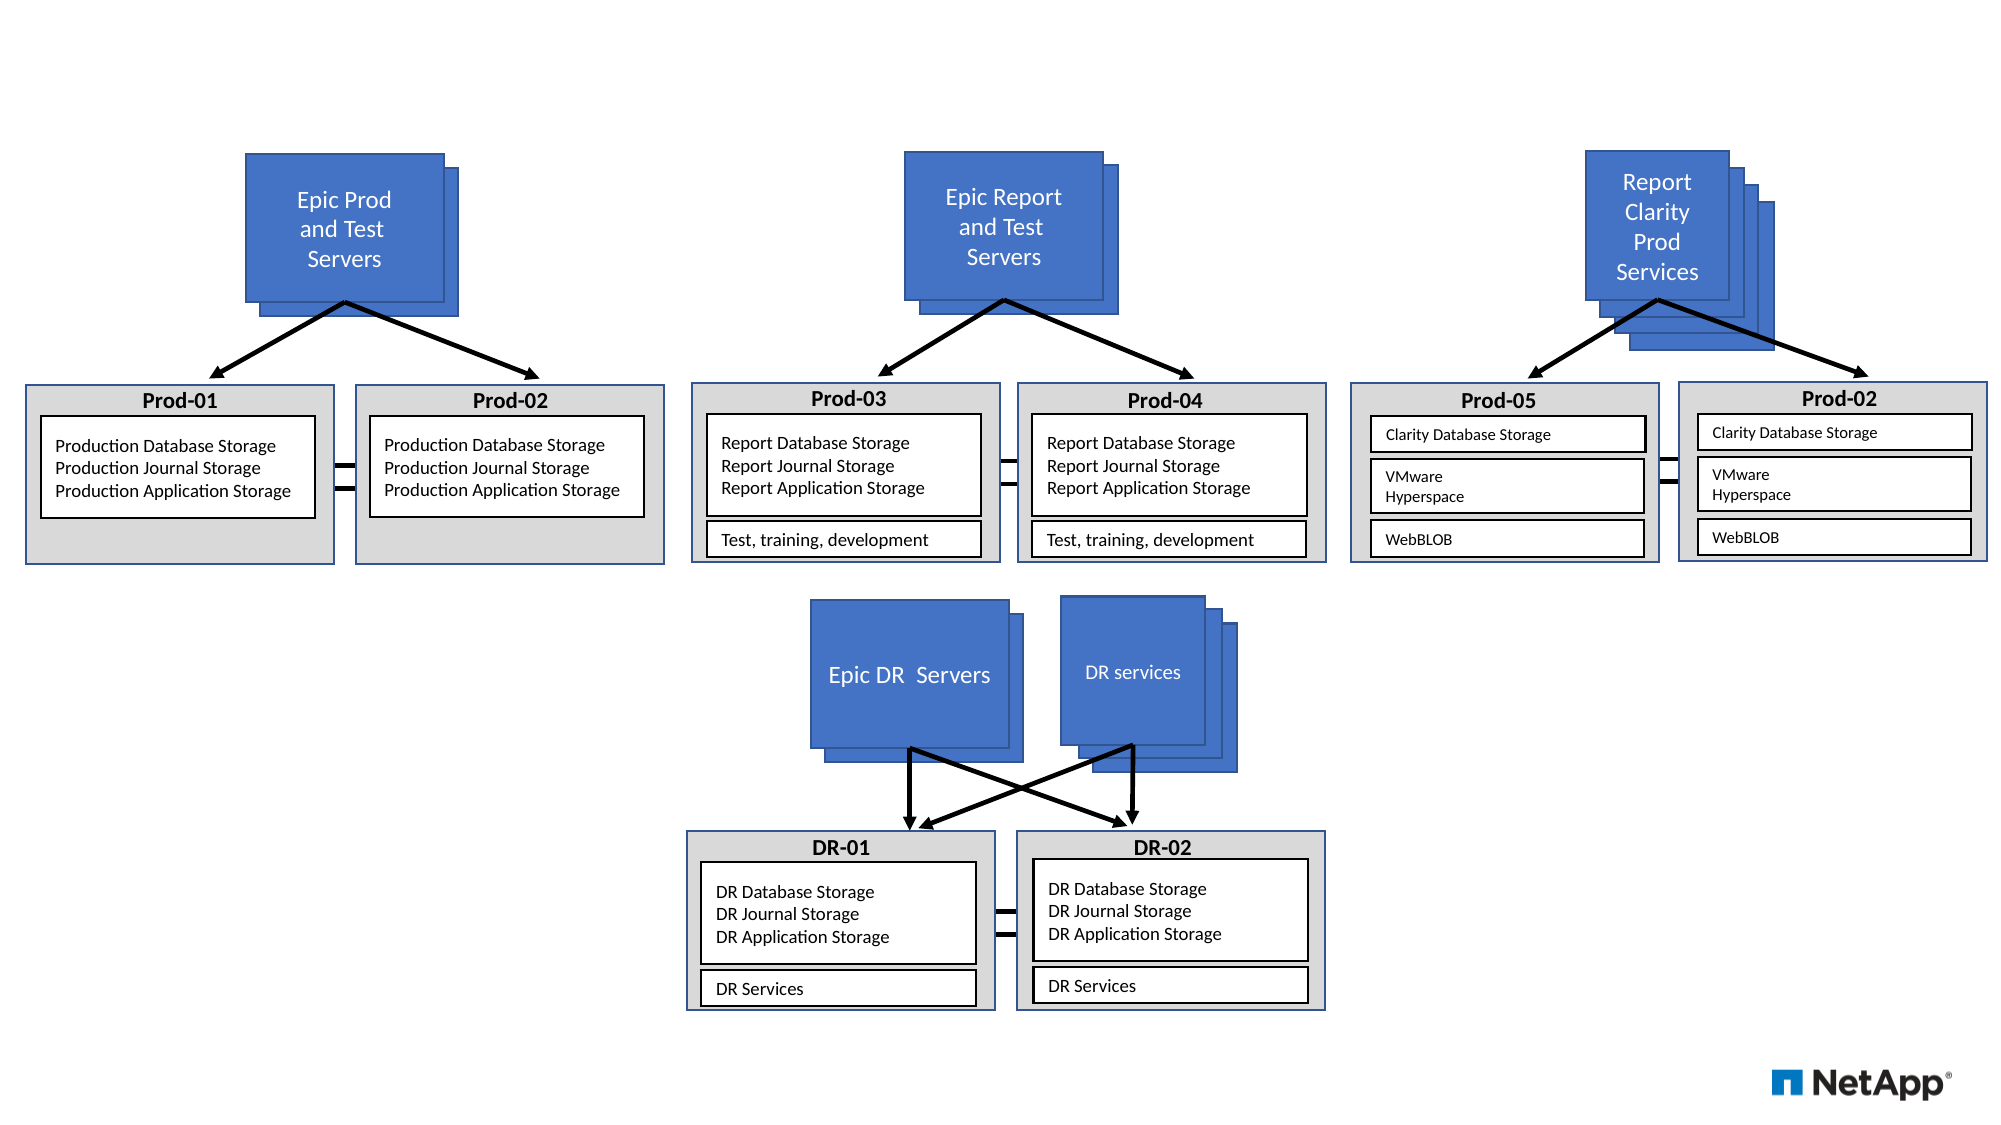

Report
Clarity
Prod Services
Epic Report
and Test  Servers
Epic Prod
and Test  Servers

Prod-03
Prod-02
Prod-01
Prod-02
Prod-04
Prod-05

Clarity Database Storage
Report Database Storage
Report Journal Storage
Report Application Storage
Report Database Storage
Report Journal Storage
Report Application Storage
Production Database Storage
Production Journal Storage
Production Application Storage
Clarity Database Storage
Production Database Storage
Production Journal Storage
Production Application Storage
VMware
Hyperspace
VMware
Hyperspace
WebBLOB
WebBLOB
Test, training, development
Test, training, development
DR services
Epic DR  Servers

DR-01
DR-02

DR Database Storage
DR Journal Storage
DR Application Storage
DR Database Storage
DR Journal Storage
DR Application Storage
DR Services
DR Services